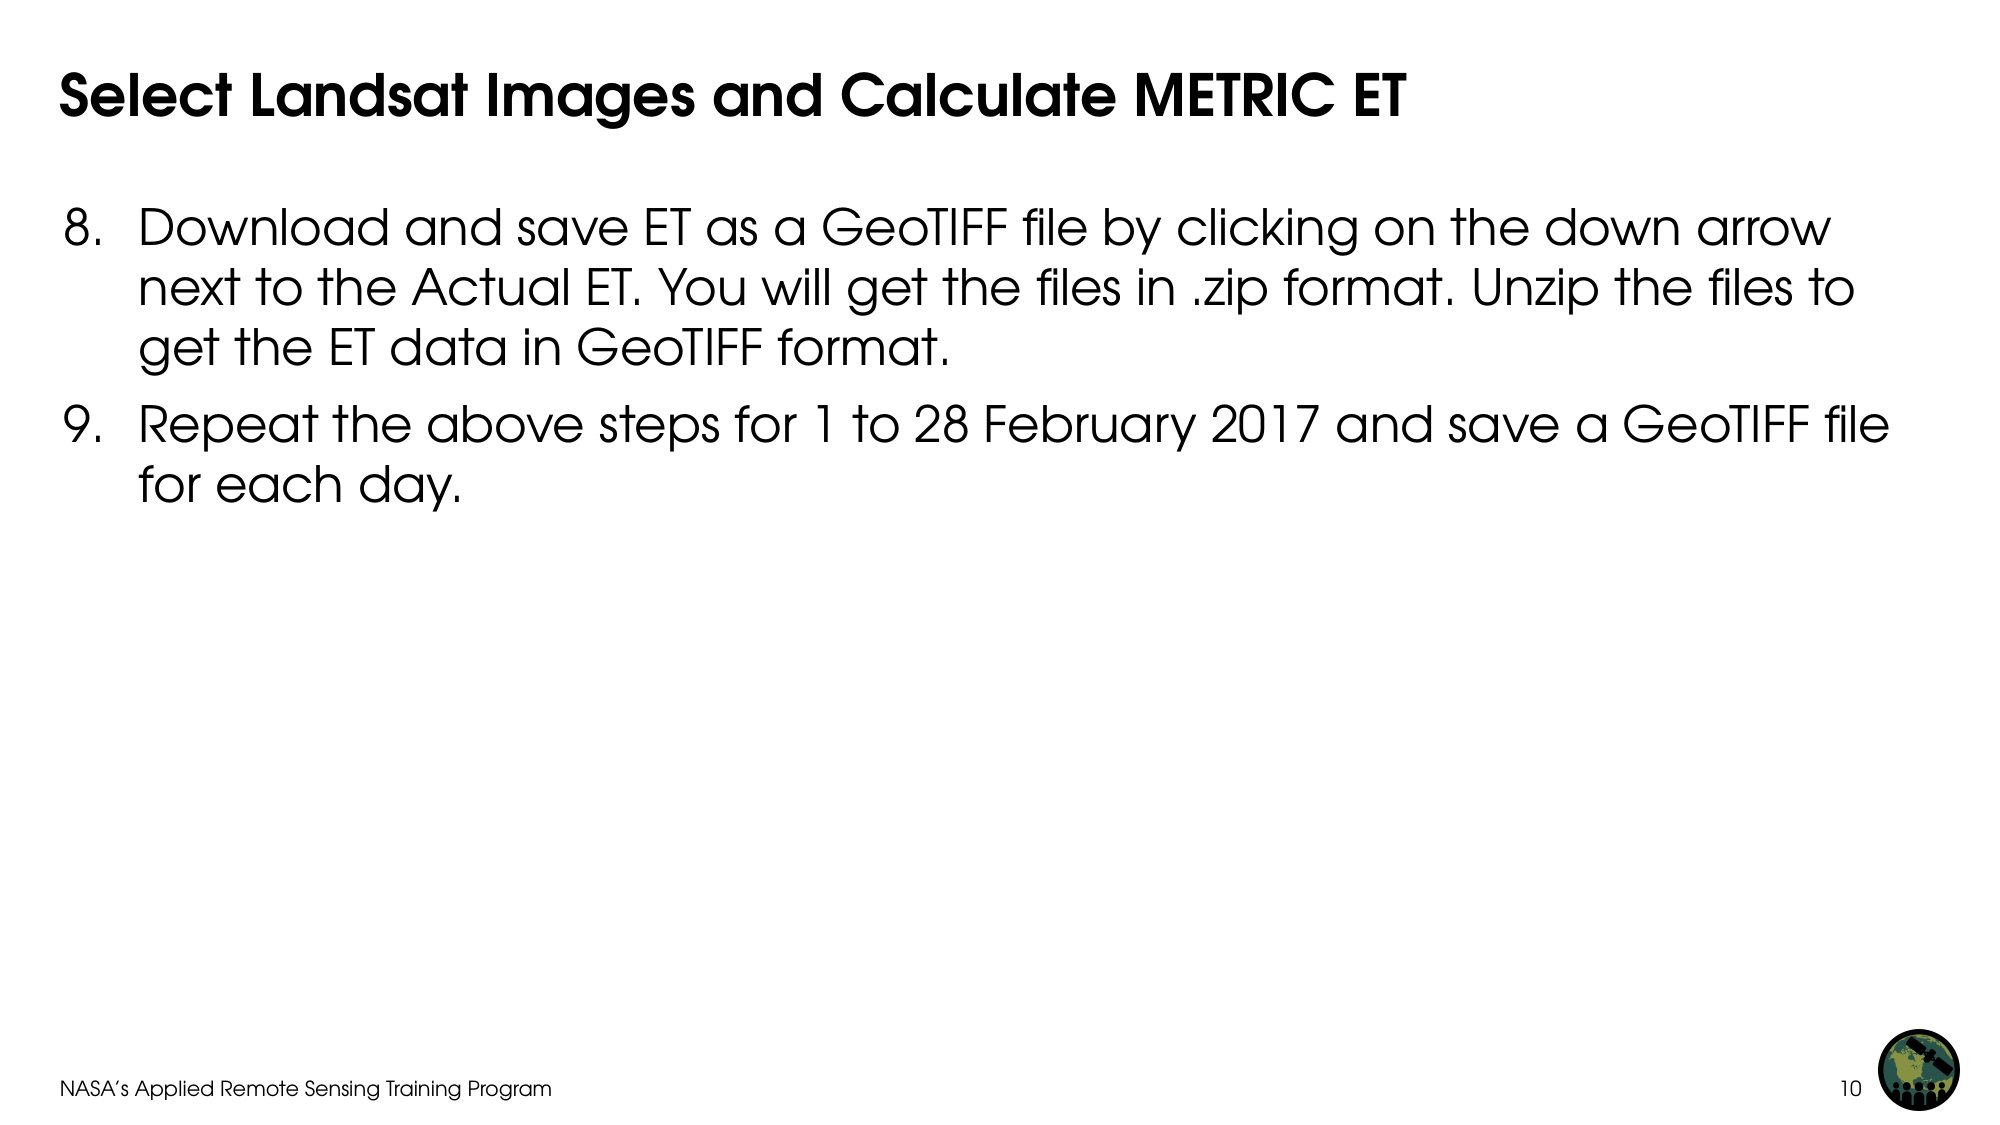

# Select Landsat Images and Calculate METRIC ET
Download and save ET as a GeoTIFF file by clicking on the down arrow  next to the Actual ET. You will get the files in .zip format. Unzip the files to get the ET data in GeoTIFF format.
Repeat the above steps for 1 to 28 February 2017 and save a GeoTIFF file for each day.